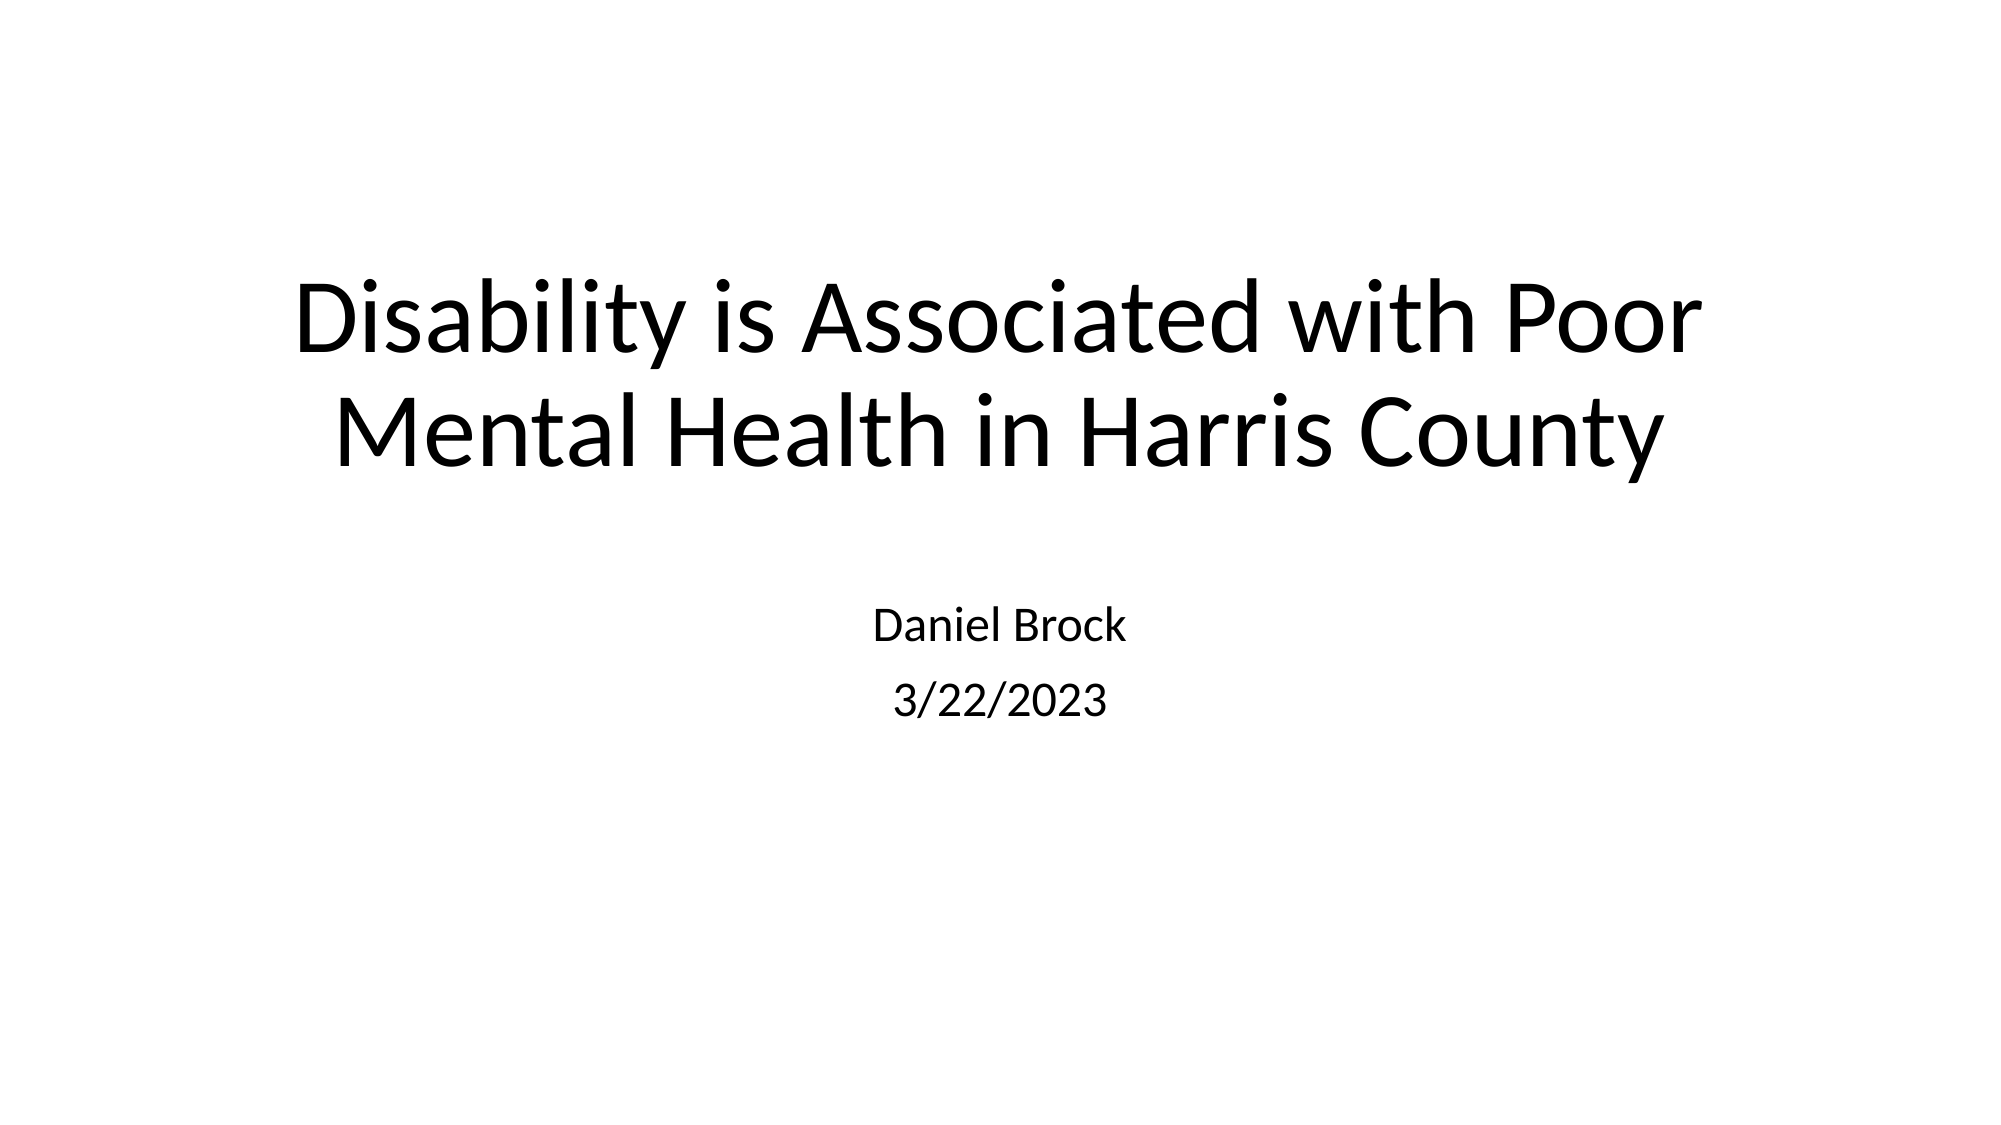

# Disability is Associated with Poor Mental Health in Harris County
Daniel Brock
3/22/2023